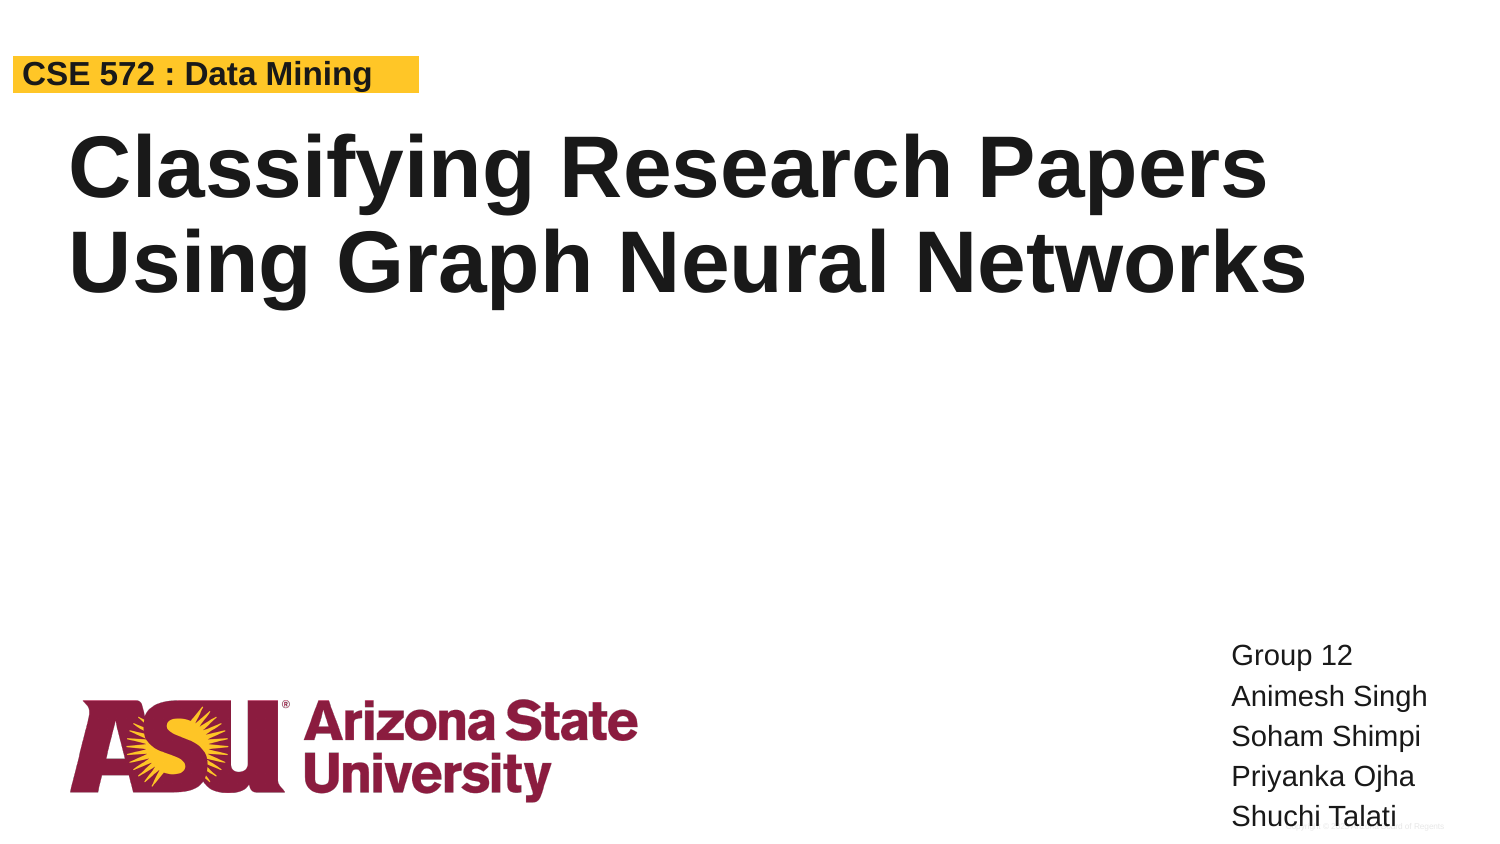

CSE 572 : Data Mining
# Classifying Research Papers
Using Graph Neural Networks

Group 12
Animesh Singh
Soham Shimpi
Priyanka Ojha
Shuchi Talati